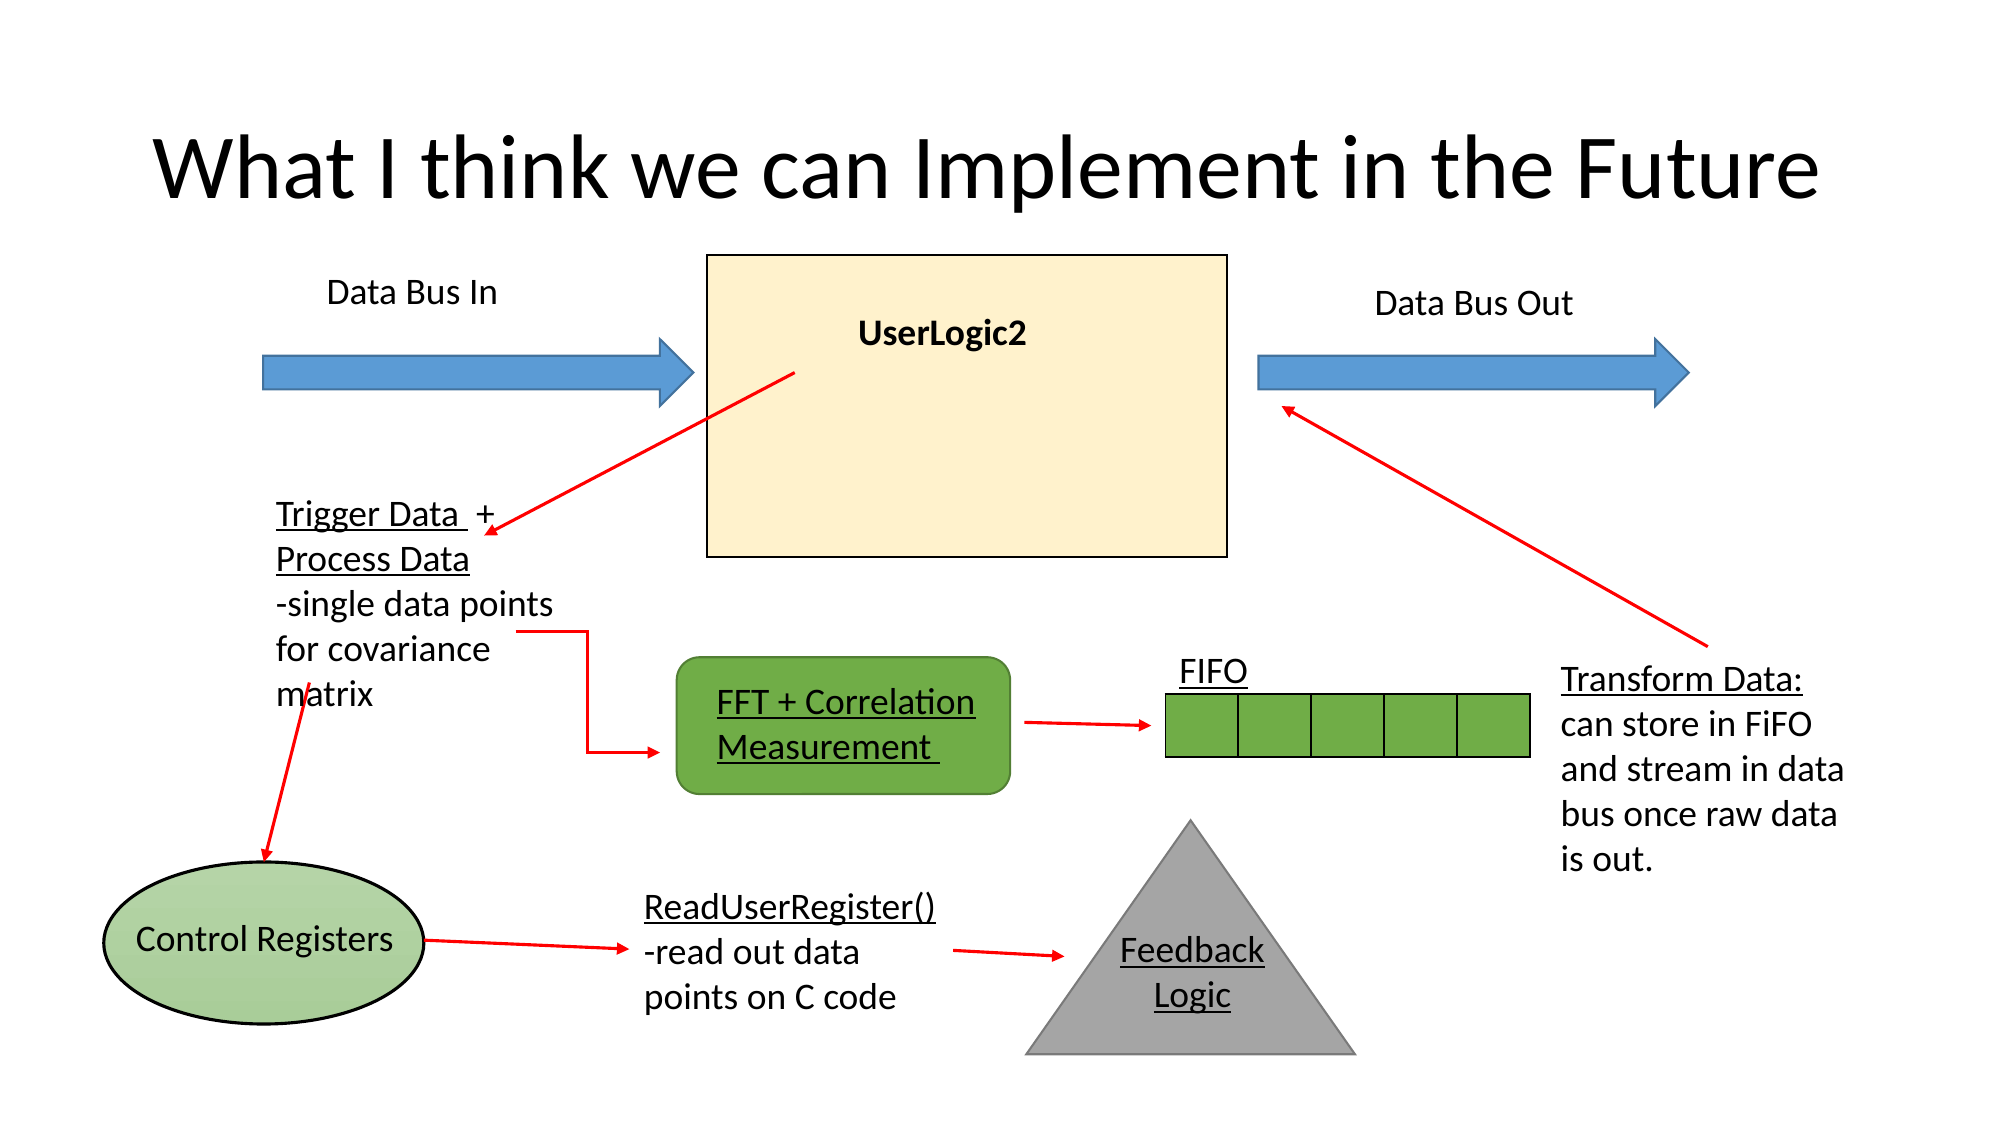

# What I think we can Implement in the Future

Data Bus In
Data Bus Out
UserLogic2

Trigger Data  +
Process Data
-single data points for covariance matrix
FIFO
Transform Data: can store in FiFO and stream in data bus once raw data is out.

FFT + Correlation Measurement
|  |  |  |  |  |
| --- | --- | --- | --- | --- |

ReadUserRegister()
-read out data points on C code
Control Registers
Feedback Logic